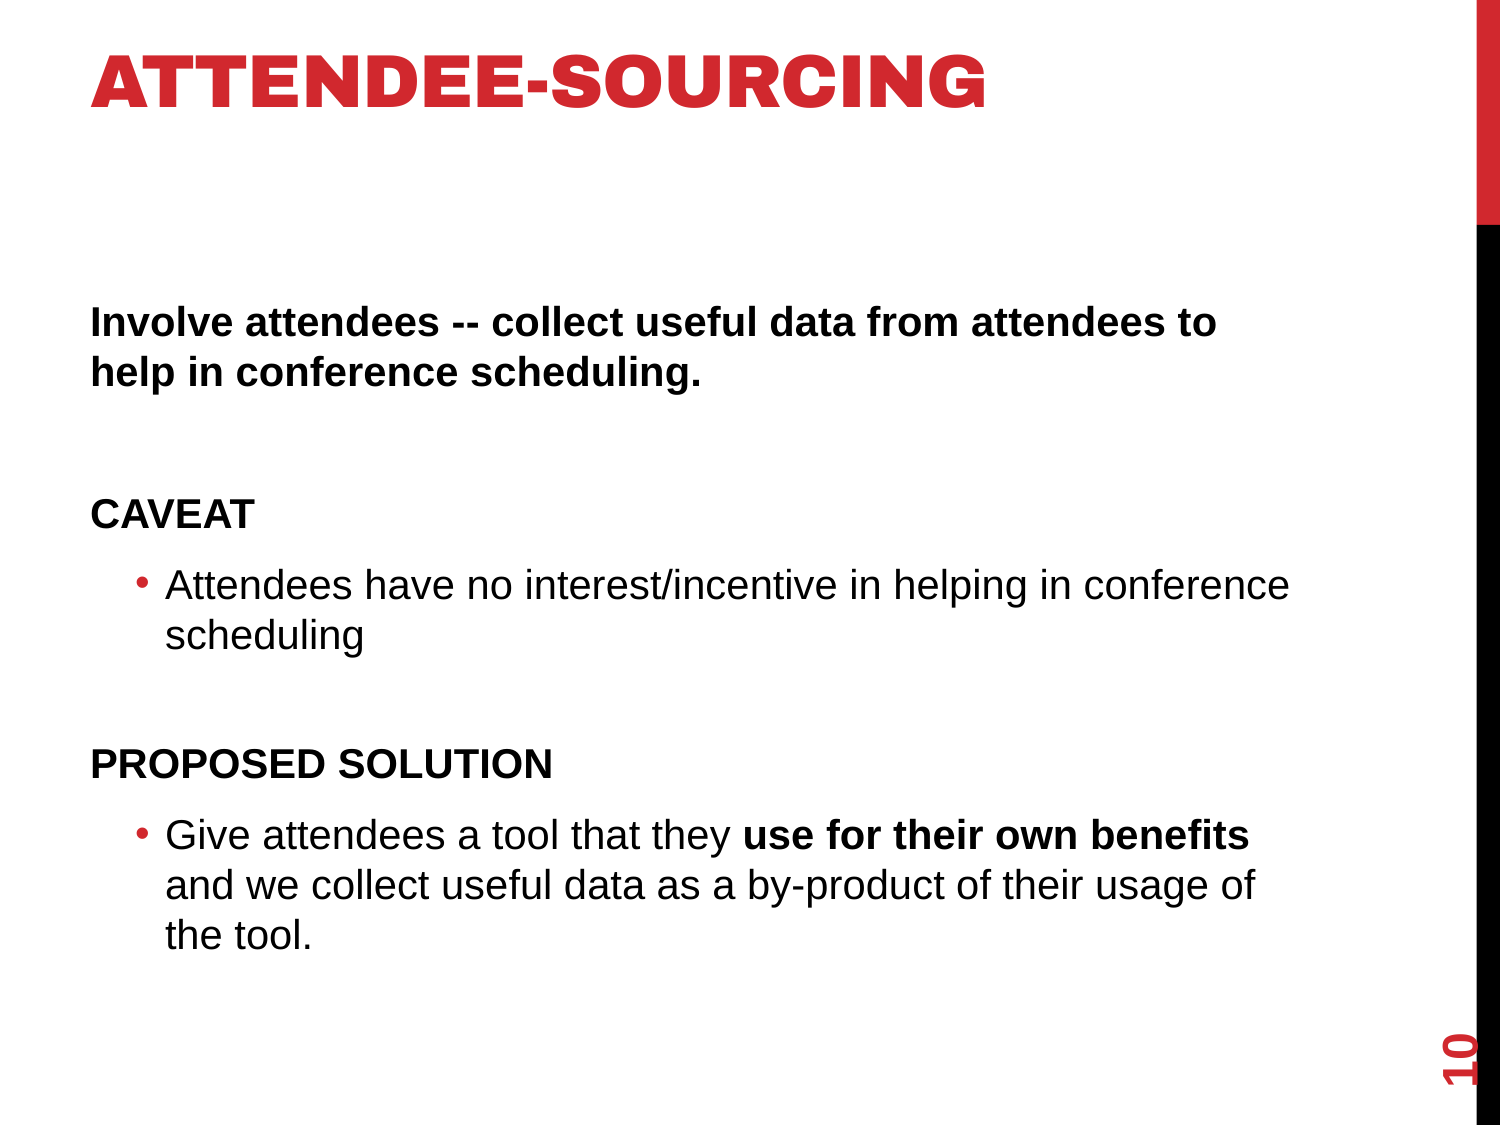

# Attendee-Sourcing
Involve attendees -- collect useful data from attendees to help in conference scheduling.

CAVEAT
Attendees have no interest/incentive in helping in conference scheduling

PROPOSED SOLUTION
Give attendees a tool that they use for their own benefits and we collect useful data as a by-product of their usage of the tool.

10